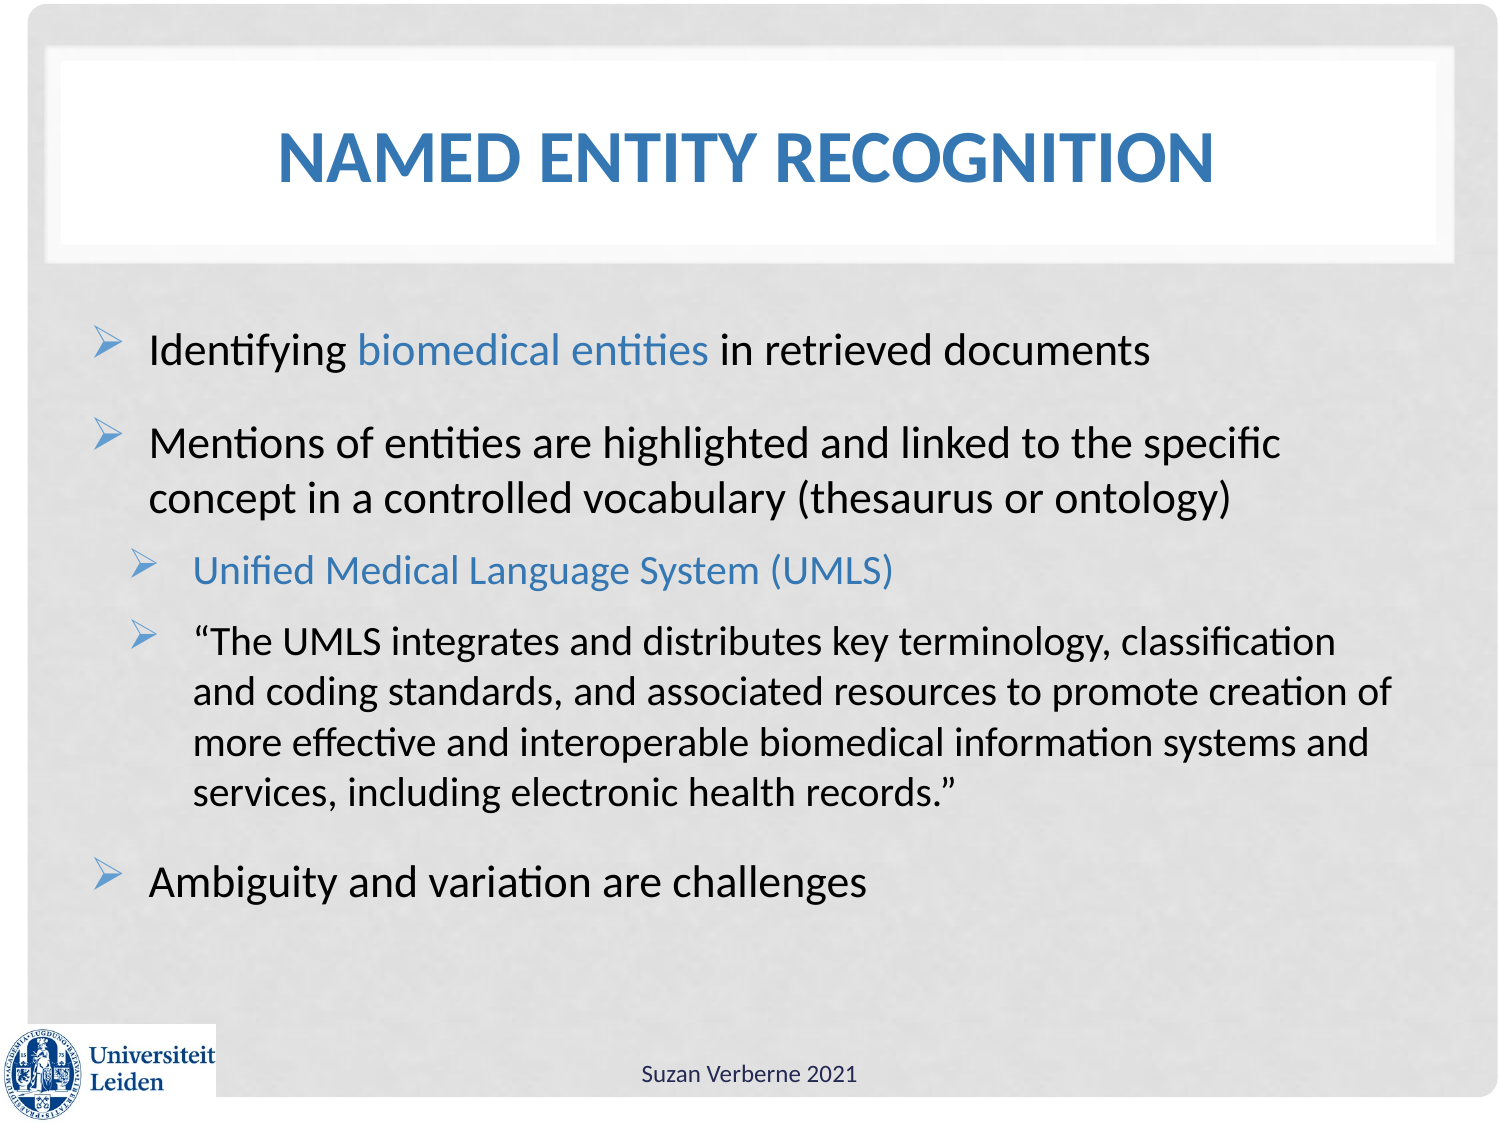

# Named entity recognition
Identifying biomedical entities in retrieved documents
Mentions of entities are highlighted and linked to the specific concept in a controlled vocabulary (thesaurus or ontology)
Unified Medical Language System (UMLS)
“The UMLS integrates and distributes key terminology, classification and coding standards, and associated resources to promote creation of more effective and interoperable biomedical information systems and services, including electronic health records.”
Ambiguity and variation are challenges

Suzan Verberne 2021